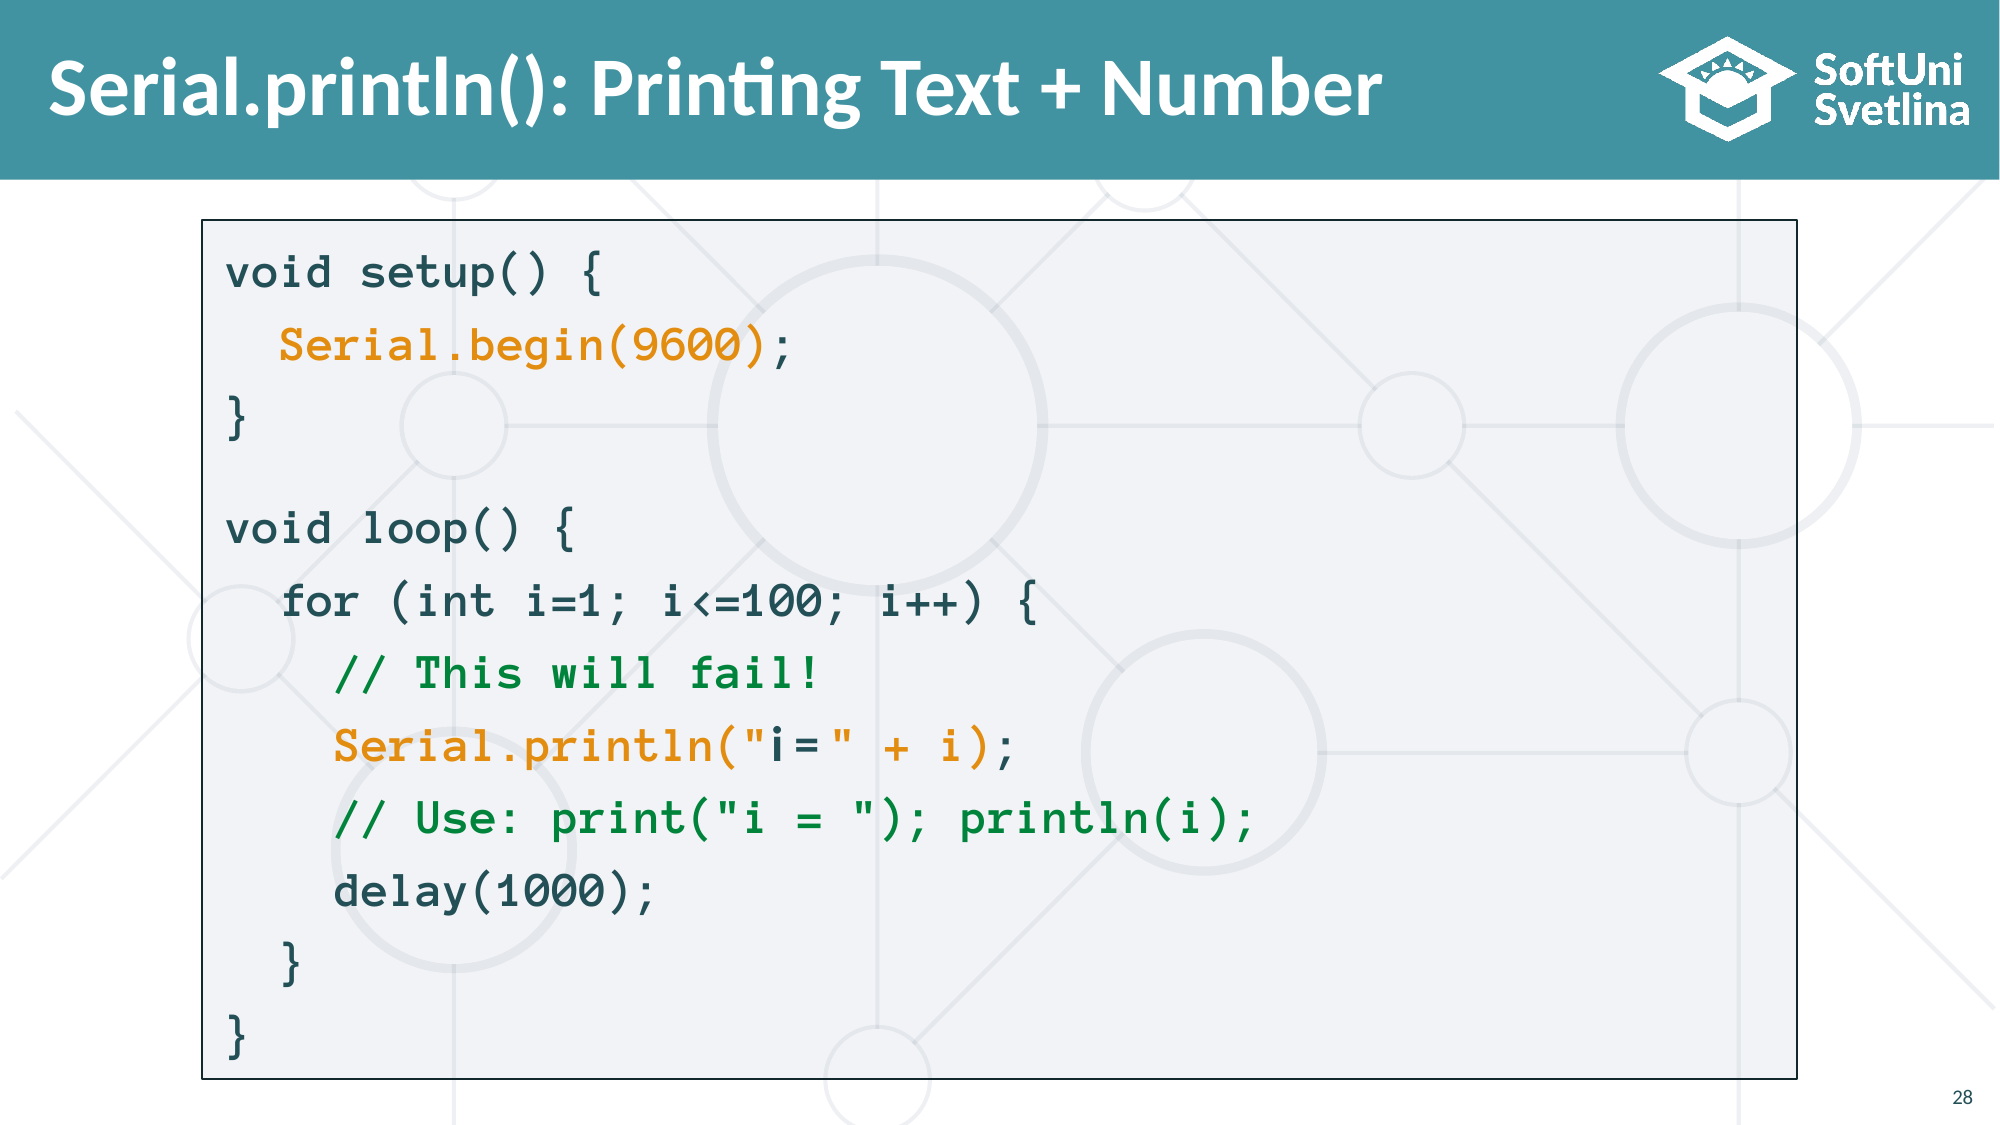

# Serial.println(): Printing Text + Number
void setup() {
  Serial.begin(9600);
}

void loop() {
  for (int i=1; i<=100; i++) {
    // This will fail!
    Serial.println("i = " + i);
    // Use: print("i = "); println(i);
    delay(1000);
  }
}
28